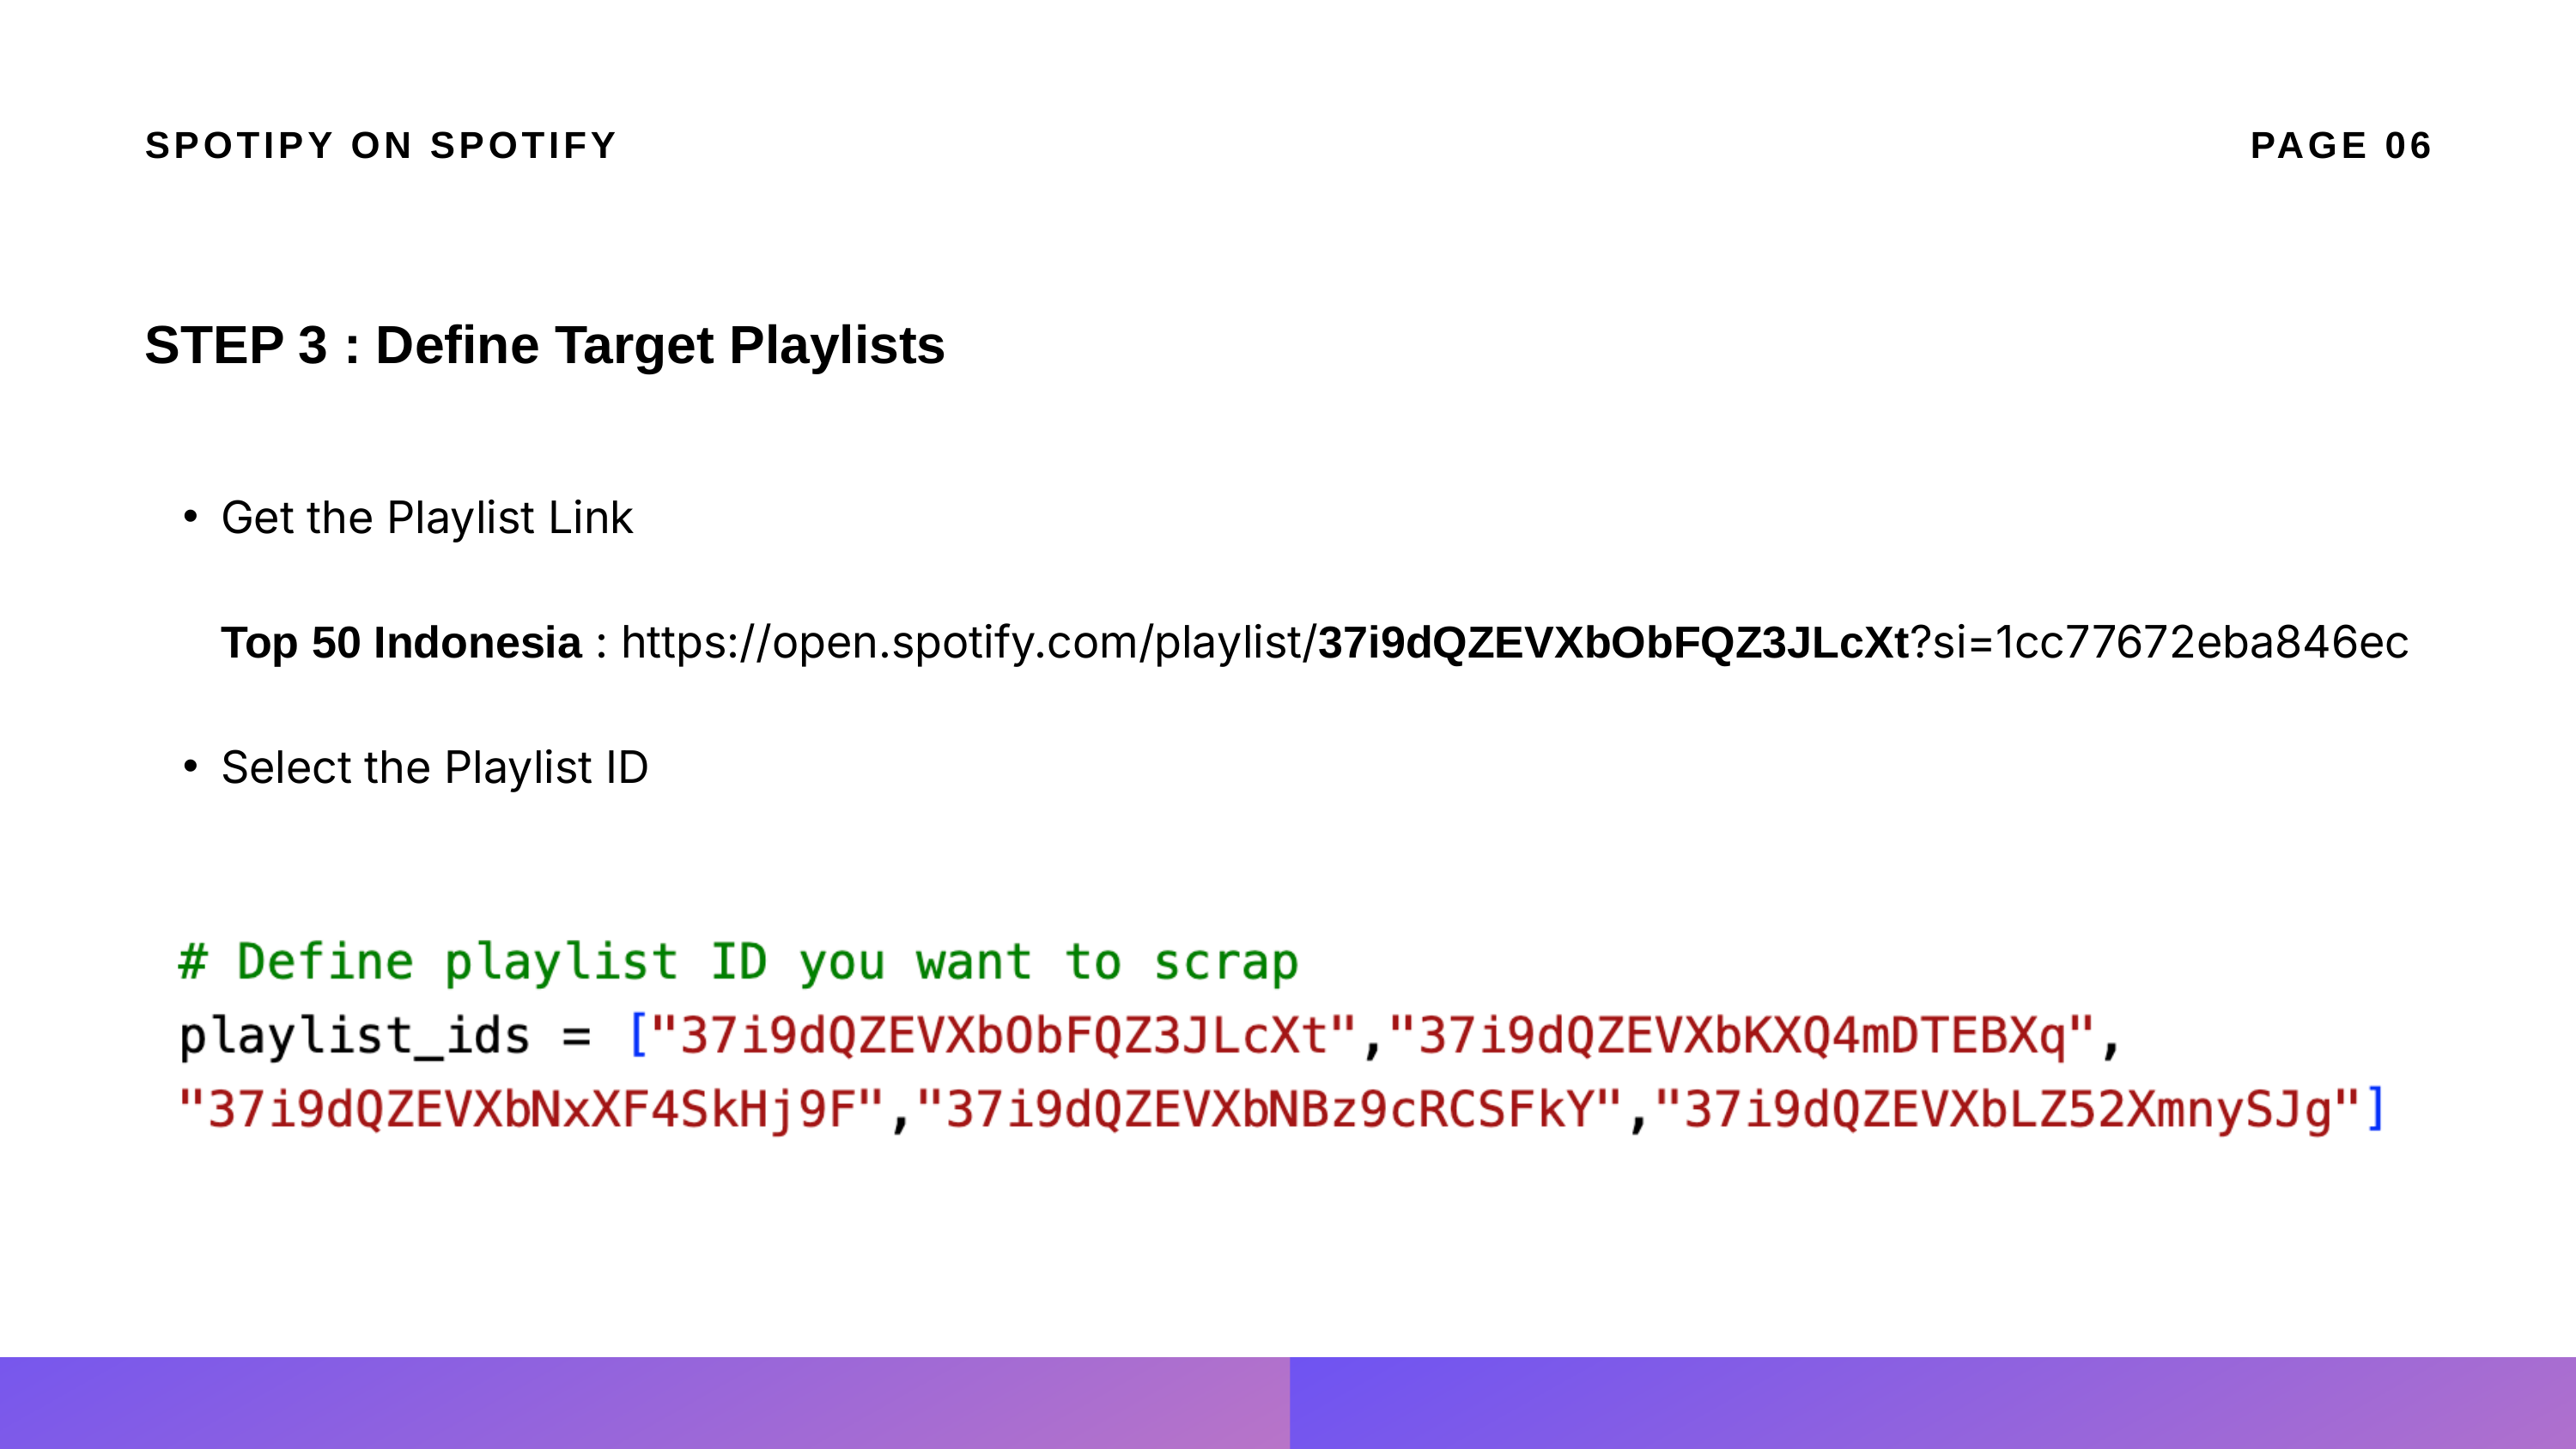

SPOTIPY ON SPOTIFY
PAGE 06
STEP 3 : Define Target Playlists
Get the Playlist Link

      Top 50 Indonesia : https://open.spotify.com/playlist/37i9dQZEVXbObFQZ3JLcXt?si=1cc77672eba846ec

Select the Playlist ID